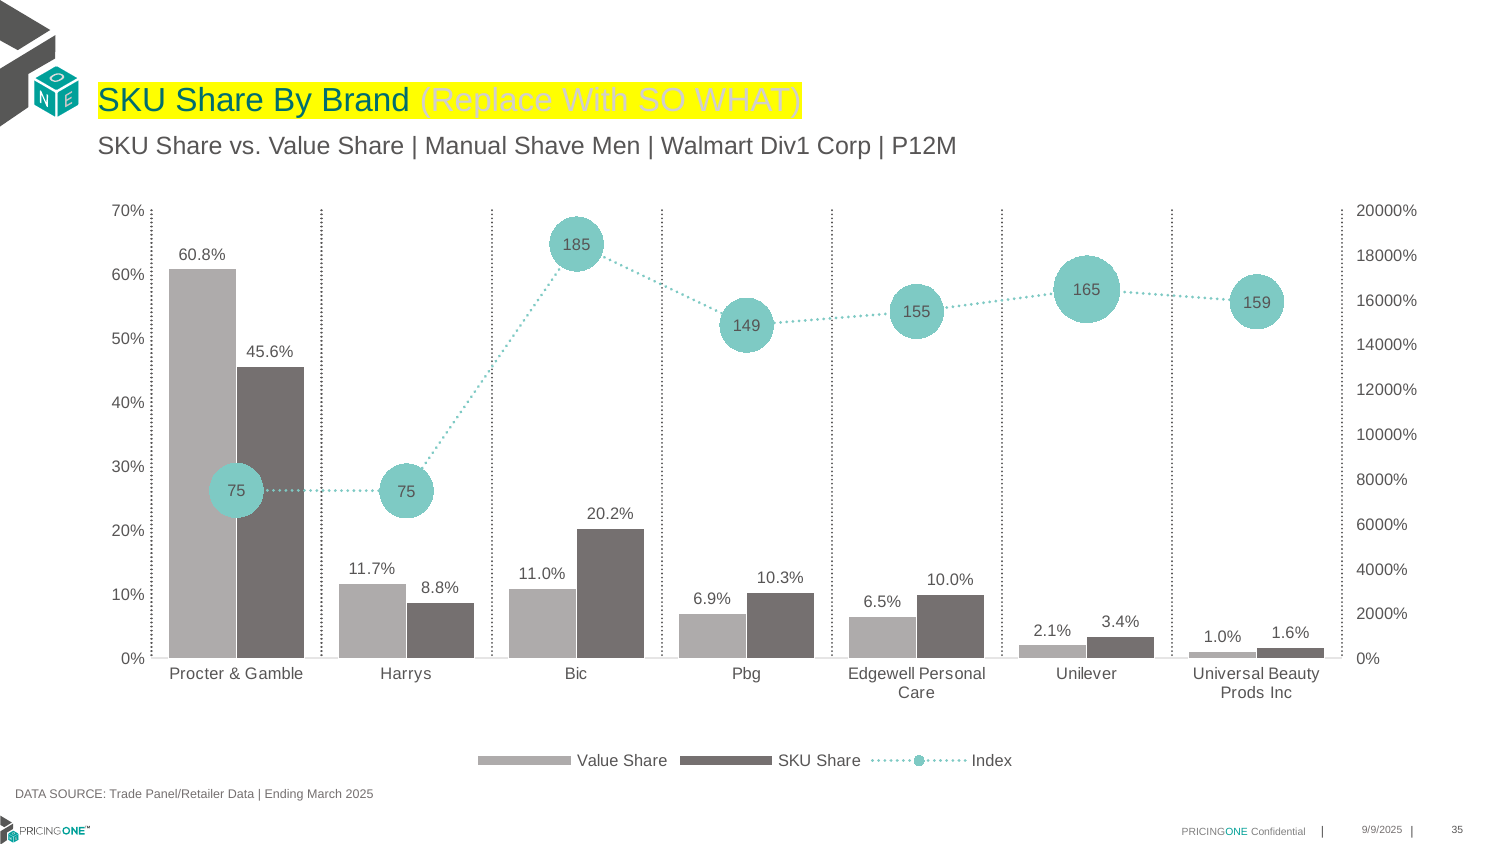

# SKU Share By Brand (Replace With SO WHAT)
SKU Share vs. Value Share | Manual Shave Men | Walmart Div1 Corp | P12M

### Chart

| Category | Value Share | SKU Share | Index |
|---|---|---|---|
| Procter & Gamble | 0.6082134507964878 | 0.455868089233753 | 74.95199072575089 |
| Harrys | 0.11716739610818547 | 0.08753637245392808 | 74.71052132378375 |
| Bic | 0.10950056534360224 | 0.20247332686711902 | 184.90619316144824 |
| Pbg | 0.06946927522036705 | 0.1032977691561589 | 148.69561950730412 |
| Edgewell Personal Care | 0.06453013351511527 | 0.09990300678952453 | 154.81605468261378 |
| Unilever | 0.020756485770872024 | 0.03419010669253147 | 164.72011240222128 |
| Universal Beauty Prods Inc | 0.010361762303401785 | 0.01648884578079532 | 159.13167372486436 |
DATA SOURCE: Trade Panel/Retailer Data | Ending March 2025

9/9/2025
35